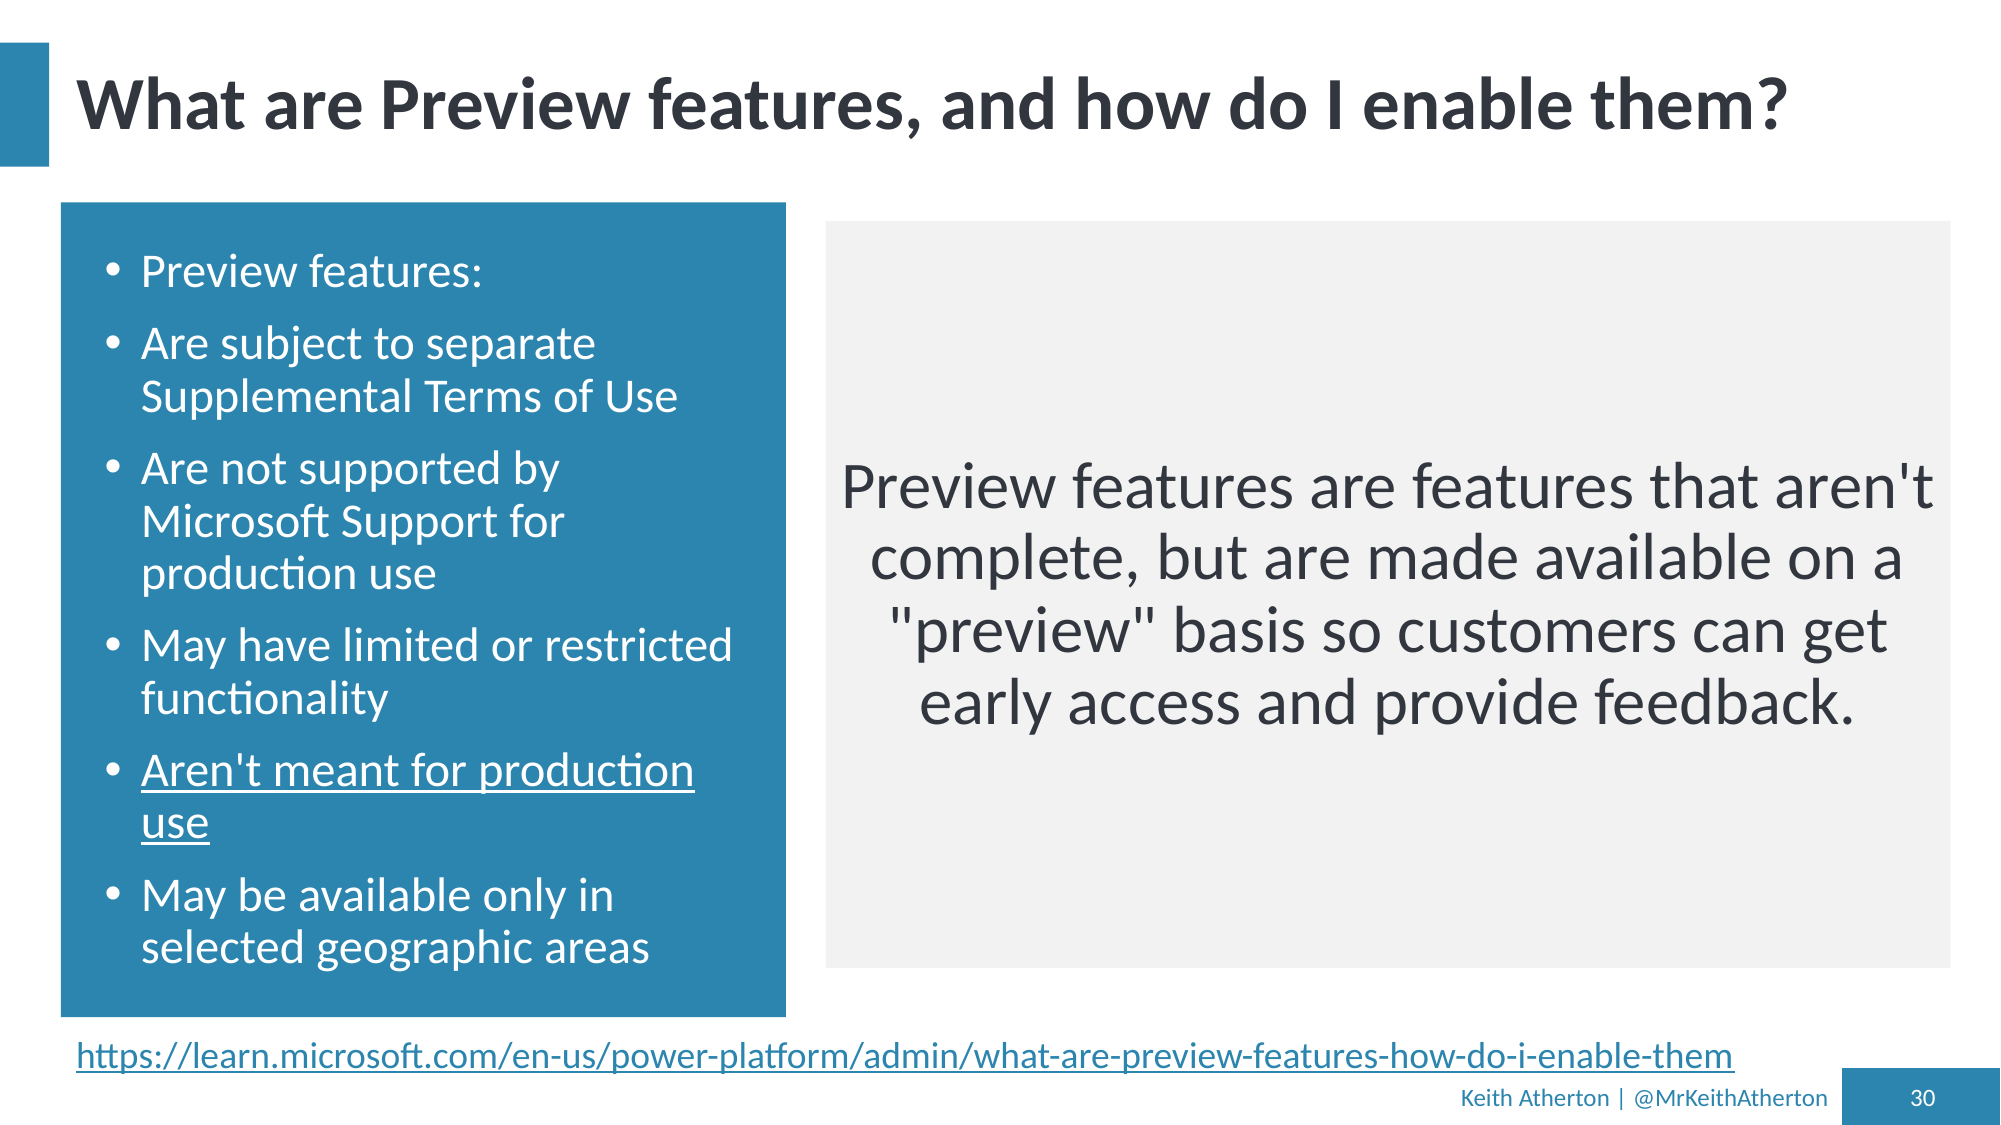

# What are Preview features, and how do I enable them?
Preview features are features that aren't complete, but are made available on a "preview" basis so customers can get early access and provide feedback.
Preview features:
Are subject to separate Supplemental Terms of Use
Are not supported by Microsoft Support for production use
May have limited or restricted functionality
Aren't meant for production use
May be available only in selected geographic areas
https://learn.microsoft.com/en-us/power-platform/admin/what-are-preview-features-how-do-i-enable-them
Keith Atherton | @MrKeithAtherton
30